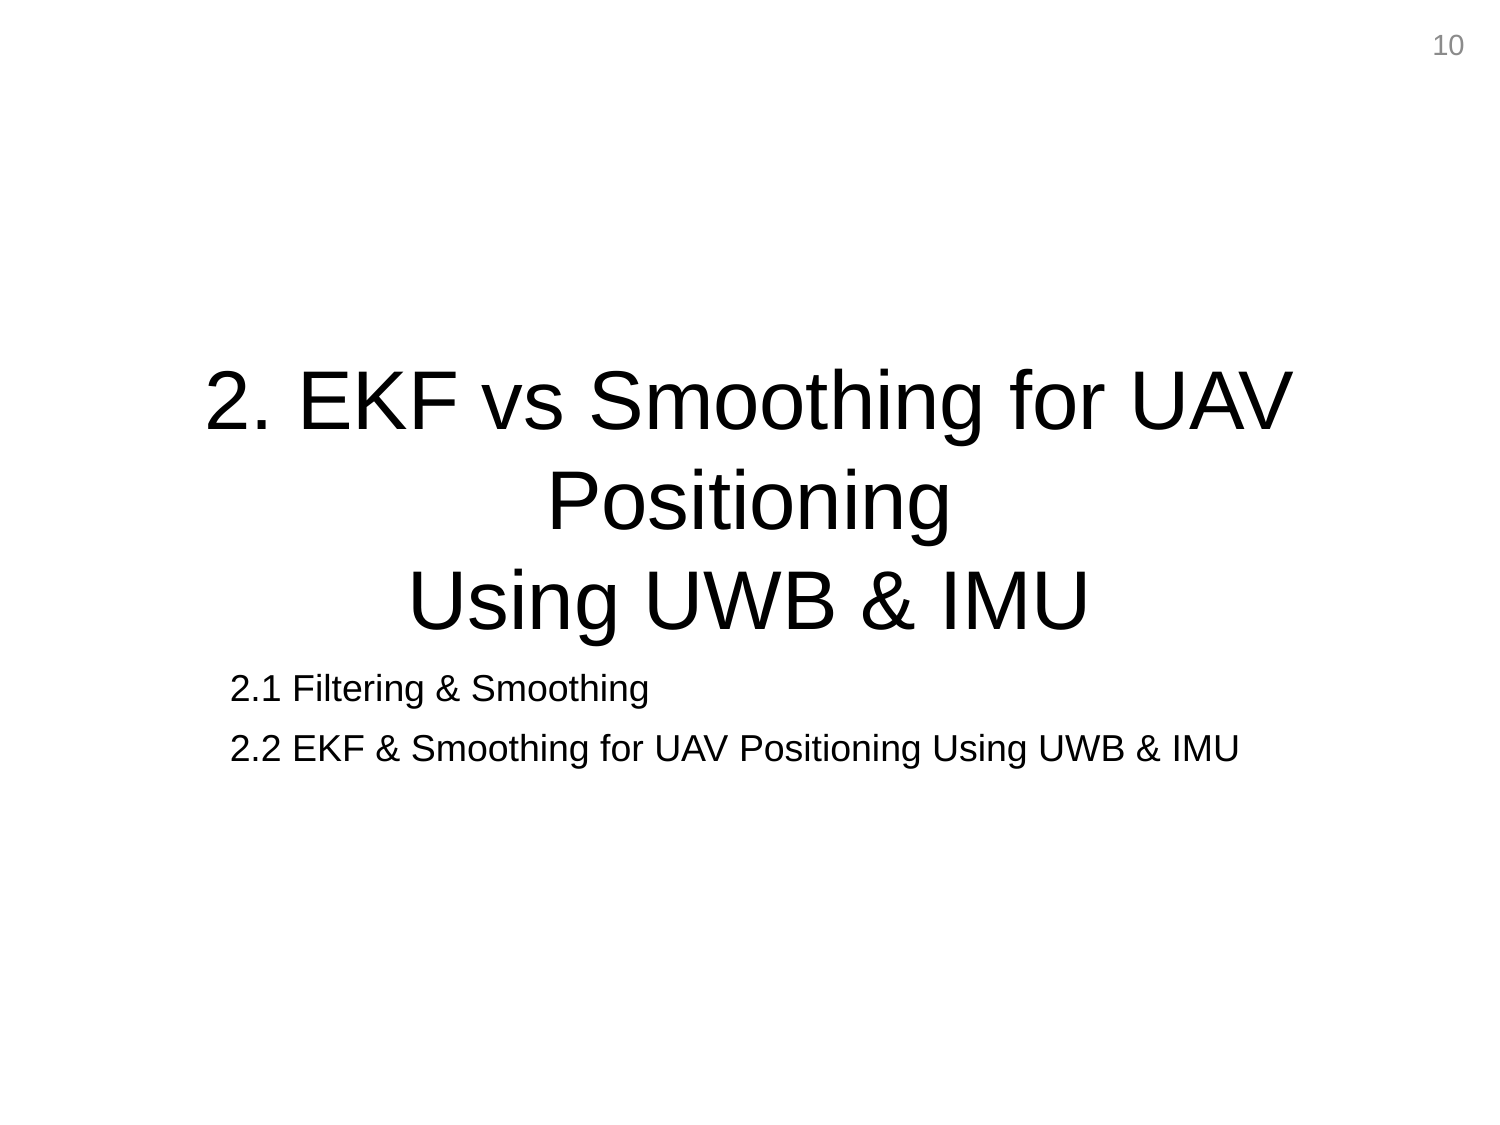

10
2. EKF vs Smoothing for UAV Positioning
Using UWB & IMU
2.1 Filtering & Smoothing

2.2 EKF & Smoothing for UAV Positioning Using UWB & IMU